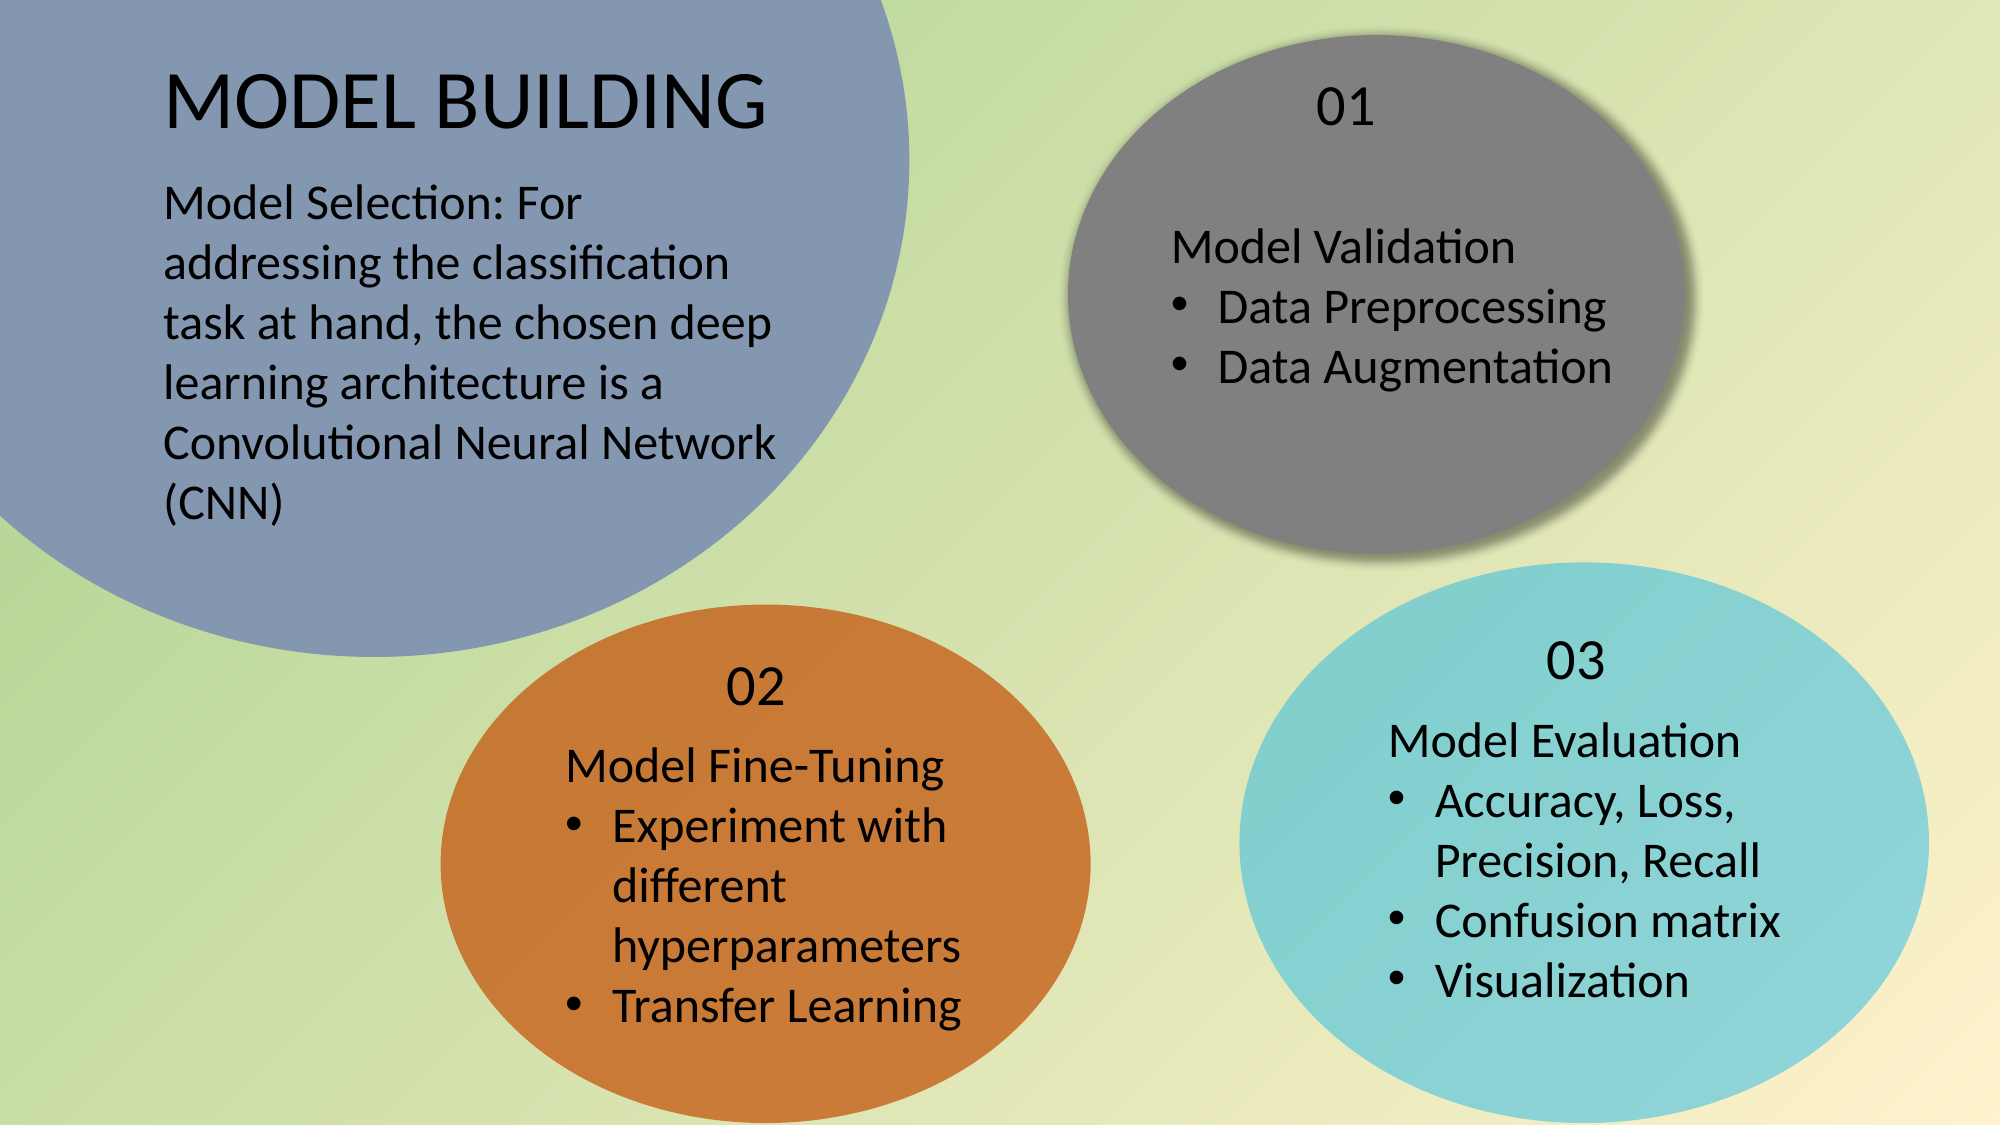

MODEL BUILDING
01
Model Selection: For addressing the classification task at hand, the chosen deep learning architecture is a Convolutional Neural Network (CNN)
Model Validation
Data Preprocessing
Data Augmentation

03
02
Model Evaluation
Accuracy, Loss, Precision, Recall
Confusion matrix
Visualization
Model Fine-Tuning
Experiment with different hyperparameters
Transfer Learning